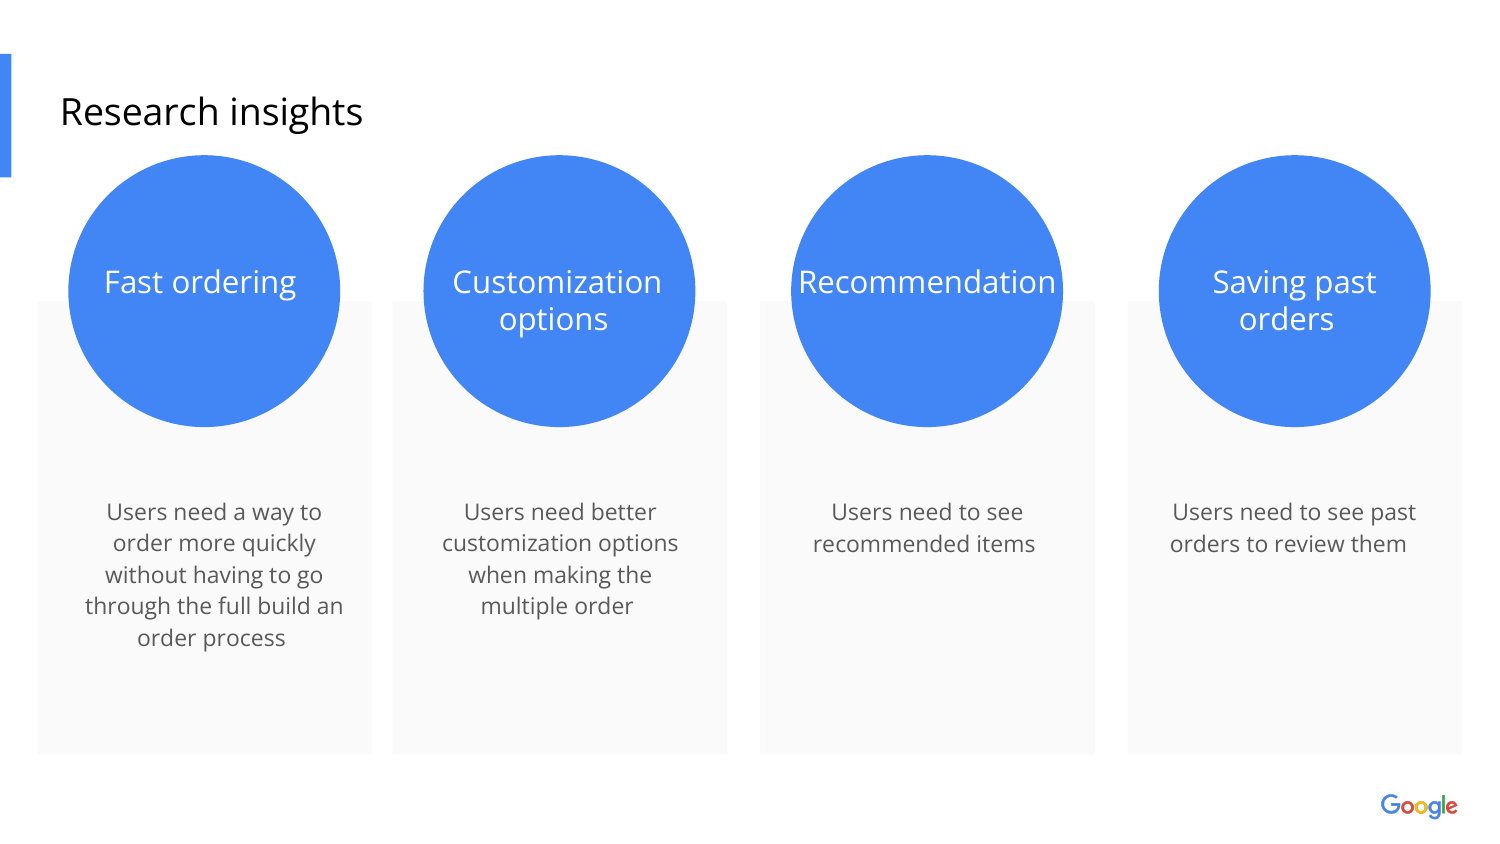

Research insights

Fast ordering
Customization options
Recommendation
Saving past orders

Users need a way to order more quickly without having to go through the full build an order process

Users need better customization options when making the multiple order

Users need to see recommended items

Users need to see past orders to review them